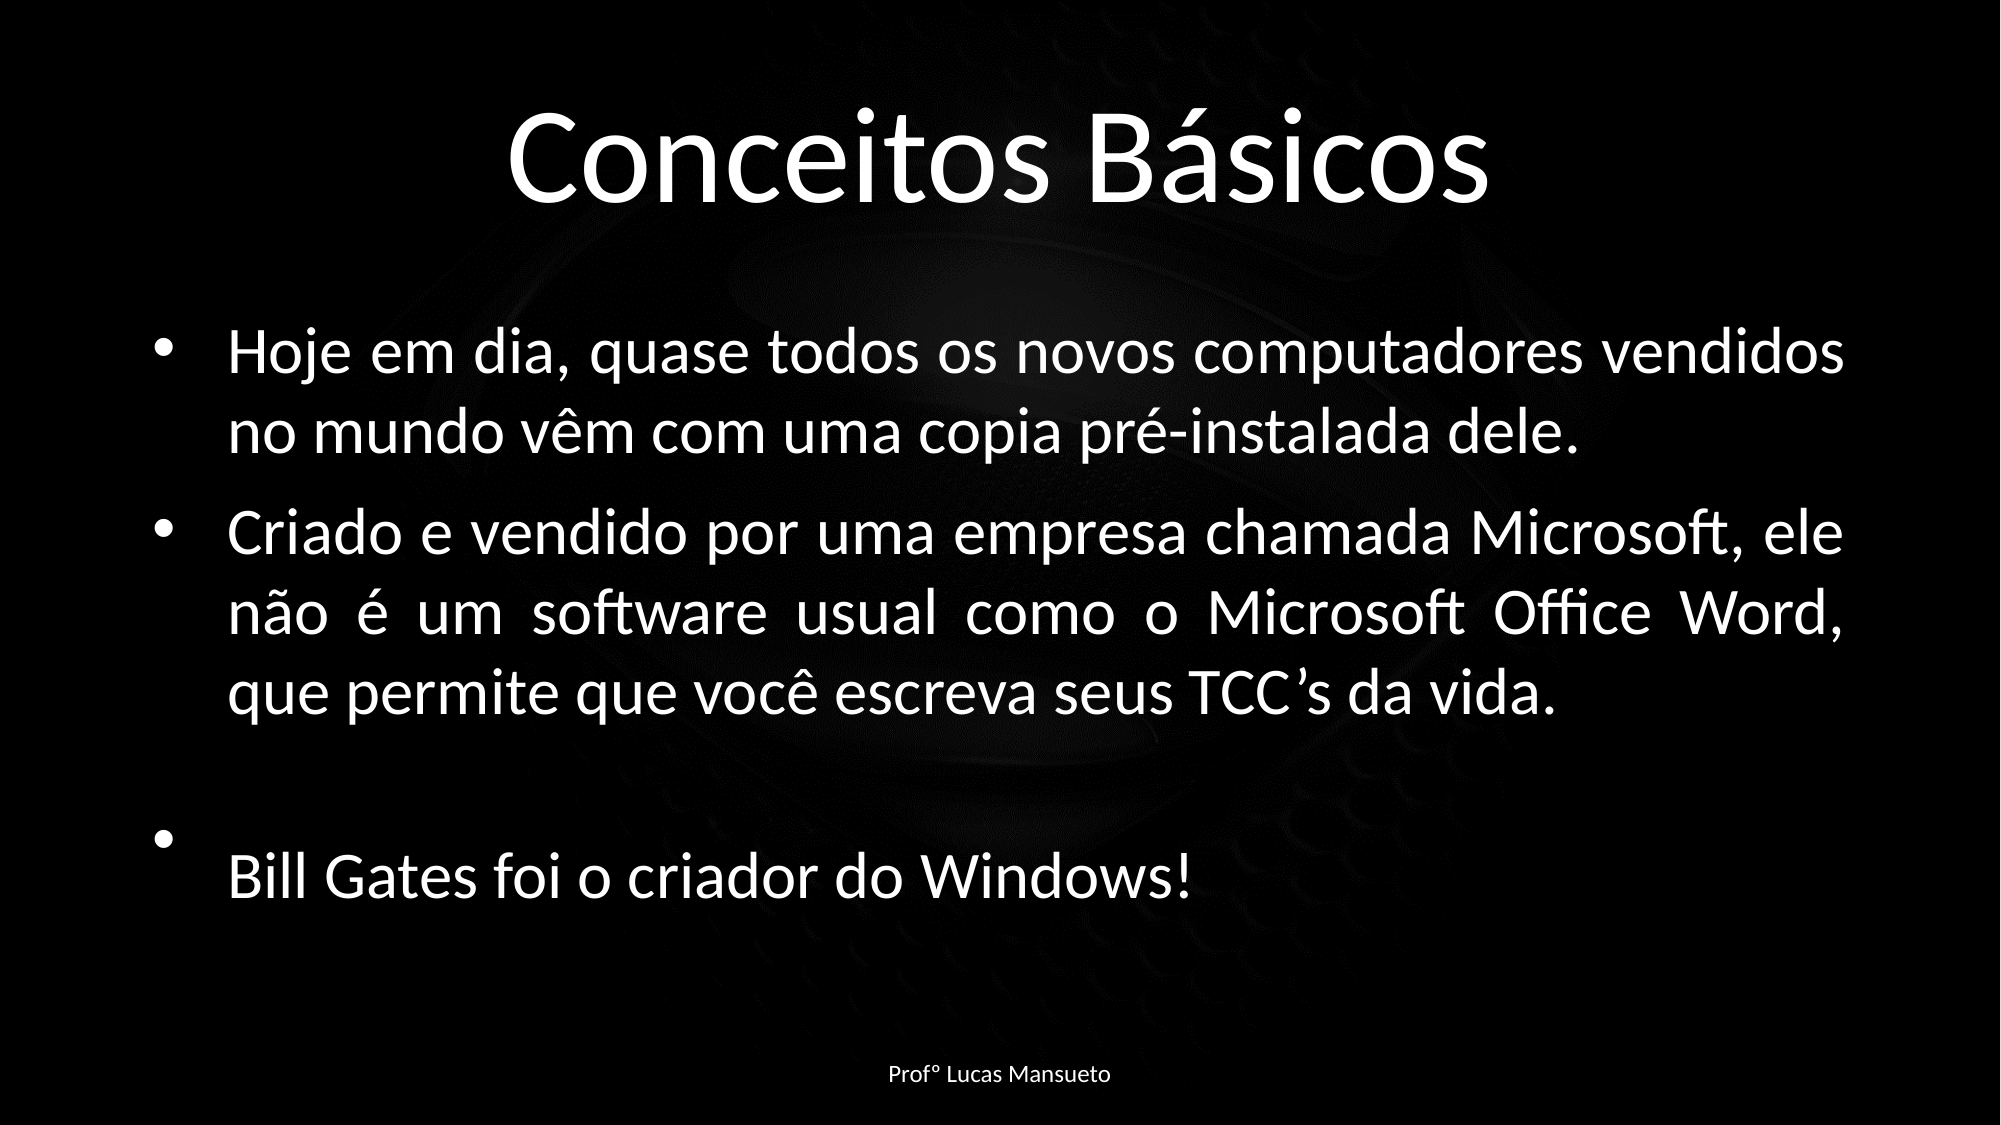

Conceitos Básicos
Hoje em dia, quase todos os novos computadores vendidos no mundo vêm com uma copia pré-instalada dele.
Criado e vendido por uma empresa chamada Microsoft, ele não é um software usual como o Microsoft Office Word, que permite que você escreva seus TCC’s da vida.
Bill Gates foi o criador do Windows!
Profº Lucas Mansueto